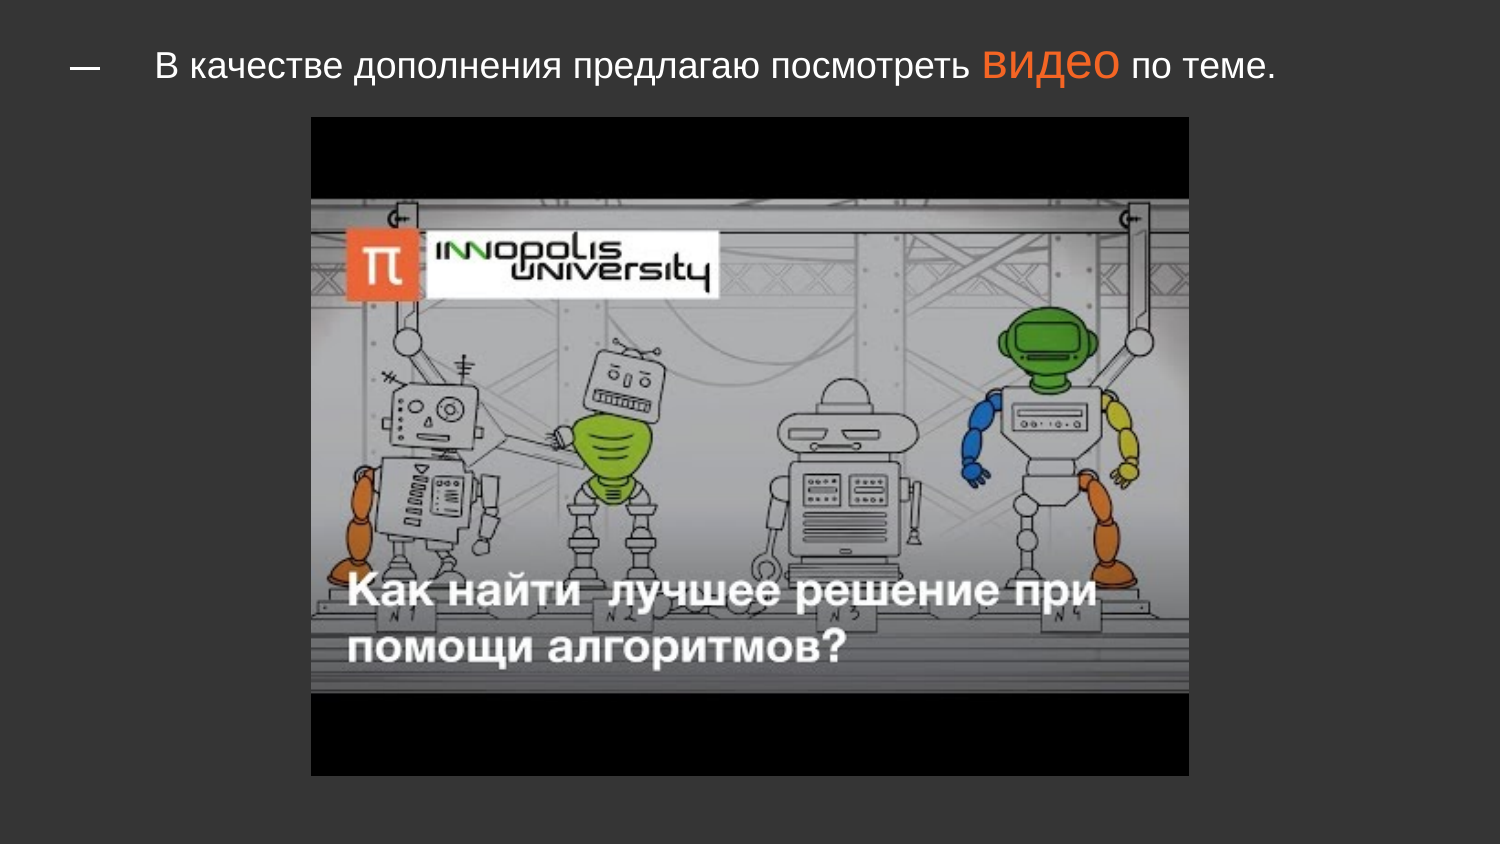

В качестве дополнения предлагаю посмотреть видео по теме.